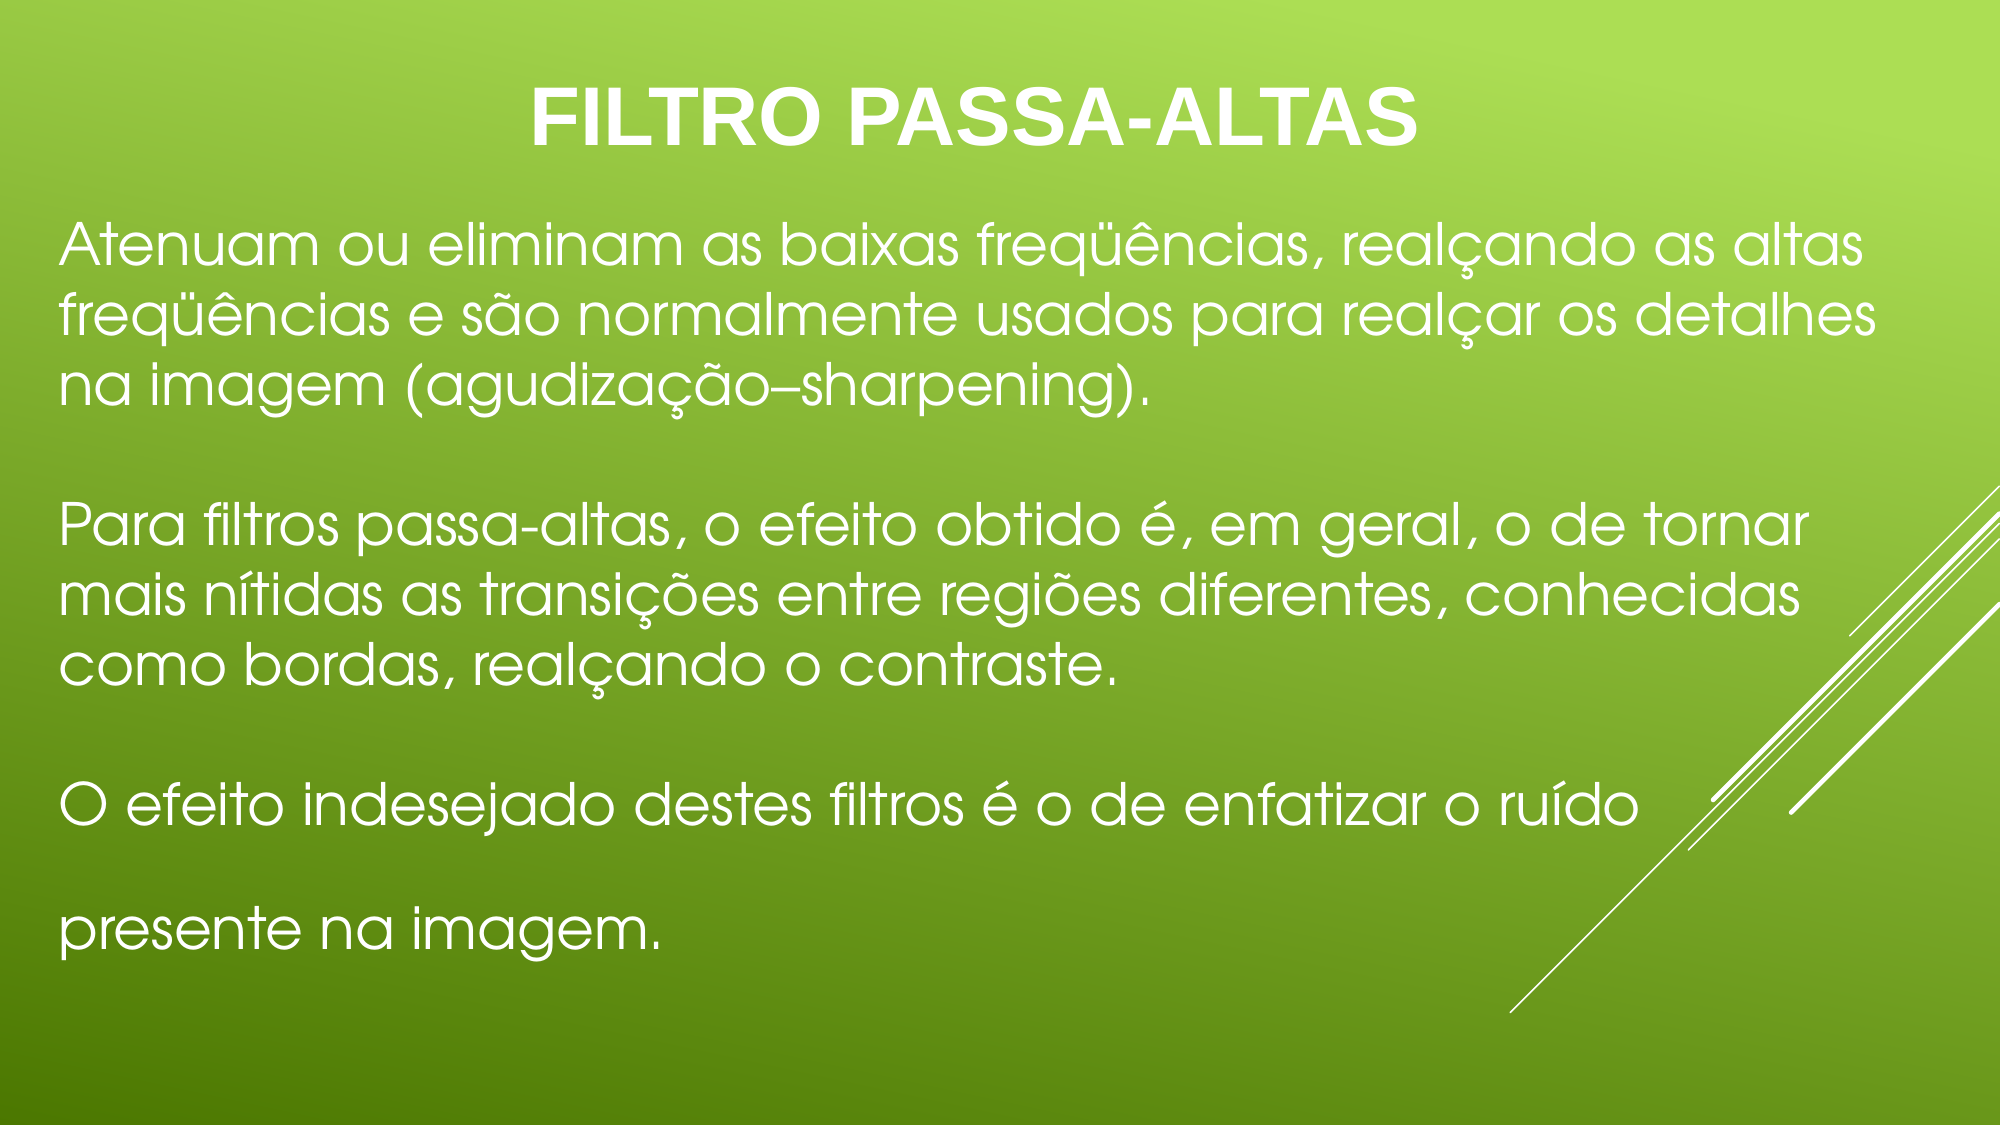

FILTRO PASSA-ALTAS

Atenuam ou eliminam as baixas freqüências, realçando as altas freqüências e são normalmente usados para realçar os detalhes na imagem (agudização–sharpening).

Para filtros passa-altas, o efeito obtido é, em geral, o de tornar mais nítidas as transições entre regiões diferentes, conhecidas como bordas, realçando o contraste.

O efeito indesejado destes filtros é o de enfatizar o ruído presente na imagem.